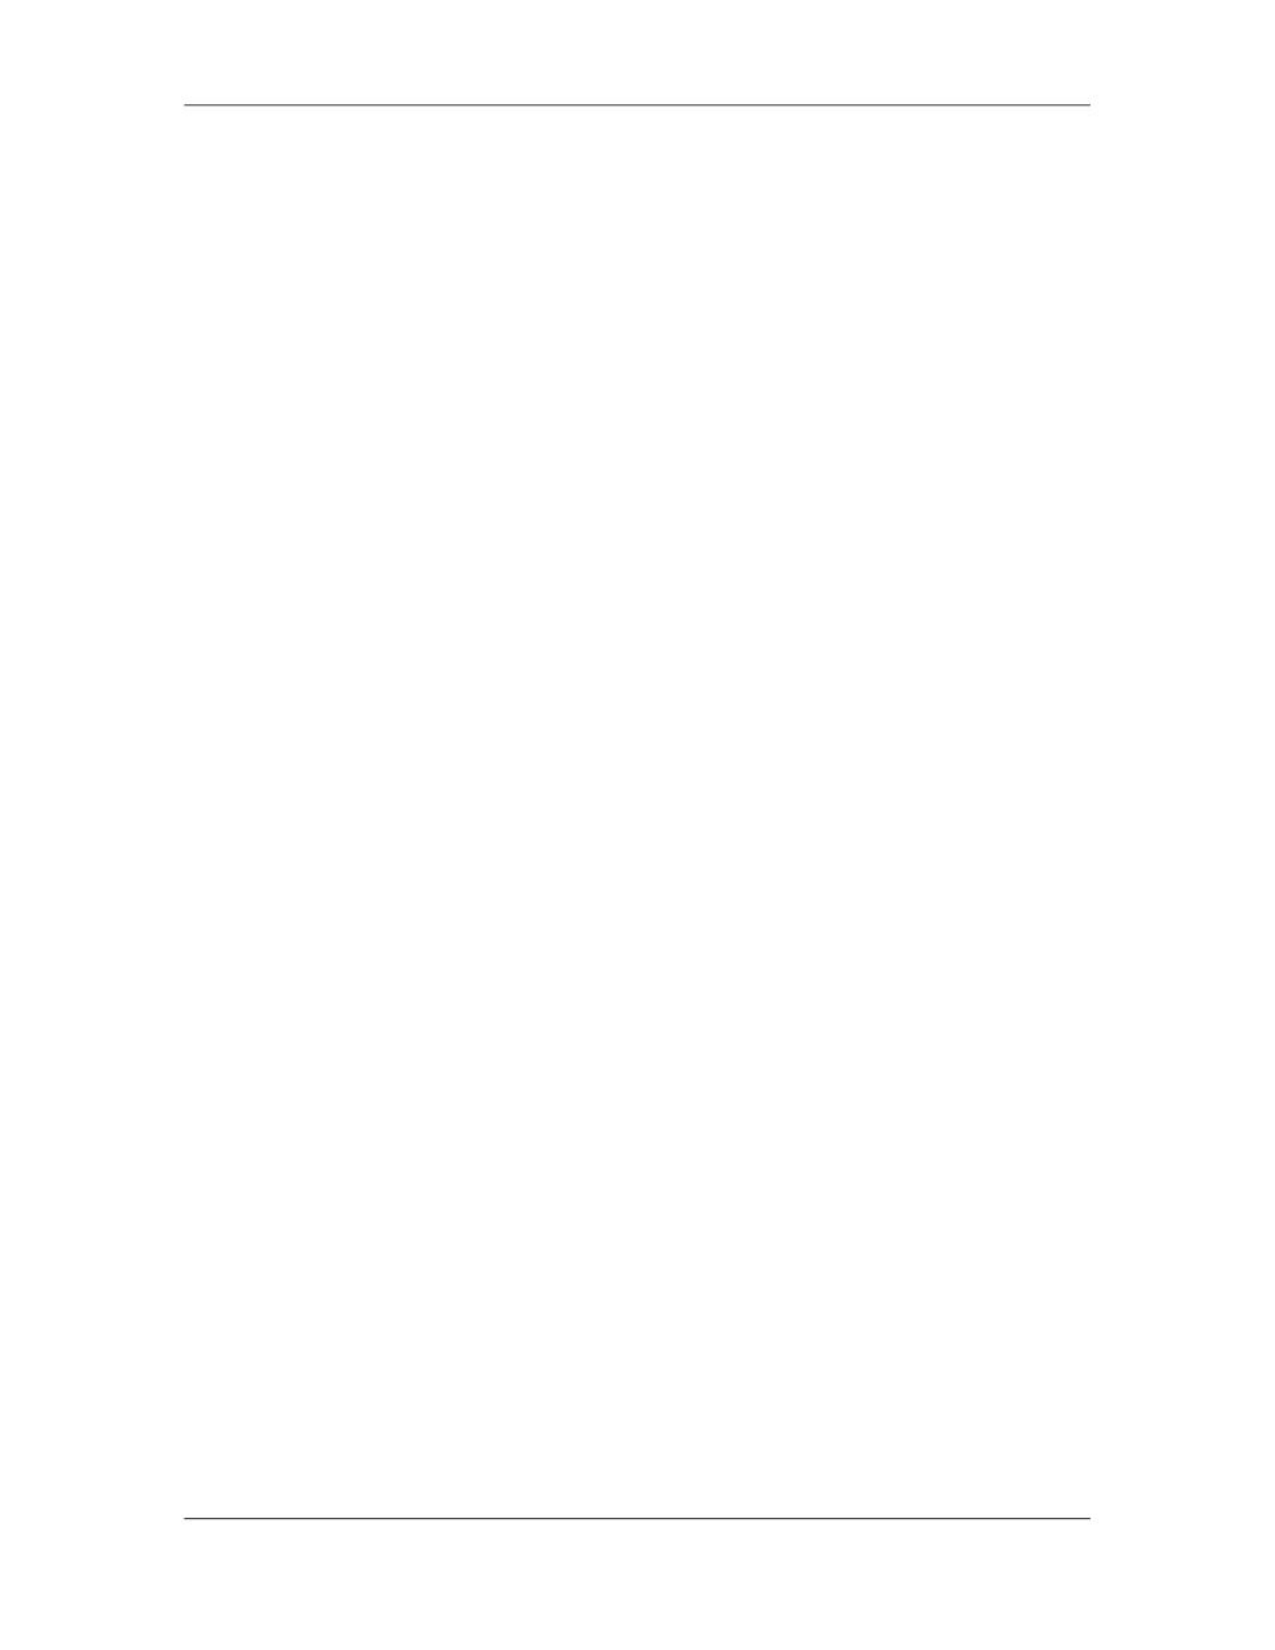

Software Project Management (CS615)

																																																																																																																																																																																																																														LECTURE # 42

																																																																																																																																																																																																																																												10.Quality

																																																																											10.1												Quality Concept

																																																																																																									What is it? It's not enough to talk the talk by saying that 	soft 	ware quality is

																																																																																																									important, you have to (1) explicitly define what is meant when you say 'software

																																																																																																									quality, (2) 		create 		a set 		of 		activities that will help ensure that every software

																																																																																																									engineering Work product exhibits high quality, (3) perform quality assurance

																																																																																																									activities on every software project, (4) use metrics to develop strategies to

																																																																																																									improving your software process and as a consequence the quality 	of. 	the end

																																																																																																									product.

																																																																																																									Who does it? Everyone involved in the software engineering process is

																																																																																																									responsible for quality.

																																																																																																									Why is it important? You can do it right, 		or 		you can do it over again. If a

																																																																																																									software team stresses quality in all software engineering activities, it reduces the

																																																																																																									amount of rework that it must do that results in lower costs, and more importantly,

																																																																																																									improved time-to-market.

																																																																																																									What are the steps? Before software quality assurance activities can be initiated,

																																																																																																									it is important to define 'software quality' at a number of different levels of

																																																																																																									abstraction, Once you understand what quality is, a software team must identify a
																																																																																																									set of SQA activities that will filter errors out of work products before they are

																																																																																																									passed on.

																																																																																																									What is the work product? 	A Software Quality Assurance Plan is created to
																																																																																																									define a software team's SQA strategy. During analysis, design, and code

																																																																																																									generation, the primary SQA work product is the formal technical review
																																																																																																									summary report. During testing, test plans and procedures are produced. Other

																																																																																																									work products associated with process improvement may also be generated.

																																																																																																									How do I ensure that I've done it right? Find errors before they become
																																																																																																									defects! That is, work to improve your defect removal efficiency, thereby

																																																																																																									reducing the amount of rework that your software team has to perform.

																																																																																																									SQA encompasses:

																																																																																																									(1) A quality management approach
																																																																																																									(2) Effective software engineering technology (methods and tools)

																																																																																																									(3) Formal technical reviews that are applied throughout the software process
																																																																																																									(4) A multi-tiered testing strategy

																																																																																						                                                                                                                                 356

																																																																																																																																																																																						© Copyright Virtual University of Pakistan